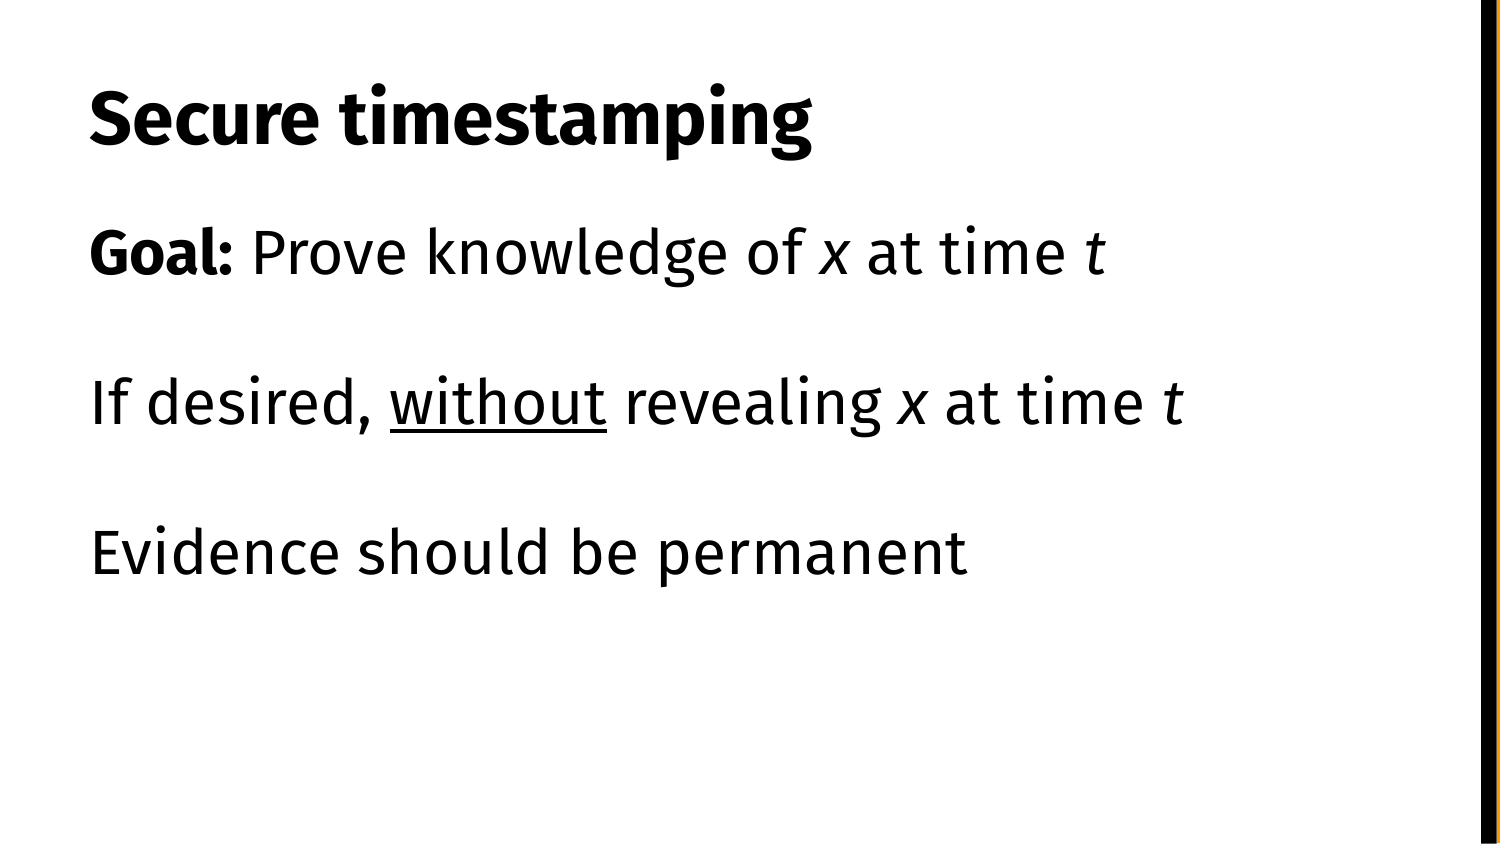

Secure timestamping
Goal: Prove knowledge of x at time t

If desired, without revealing x at time t

Evidence should be permanent